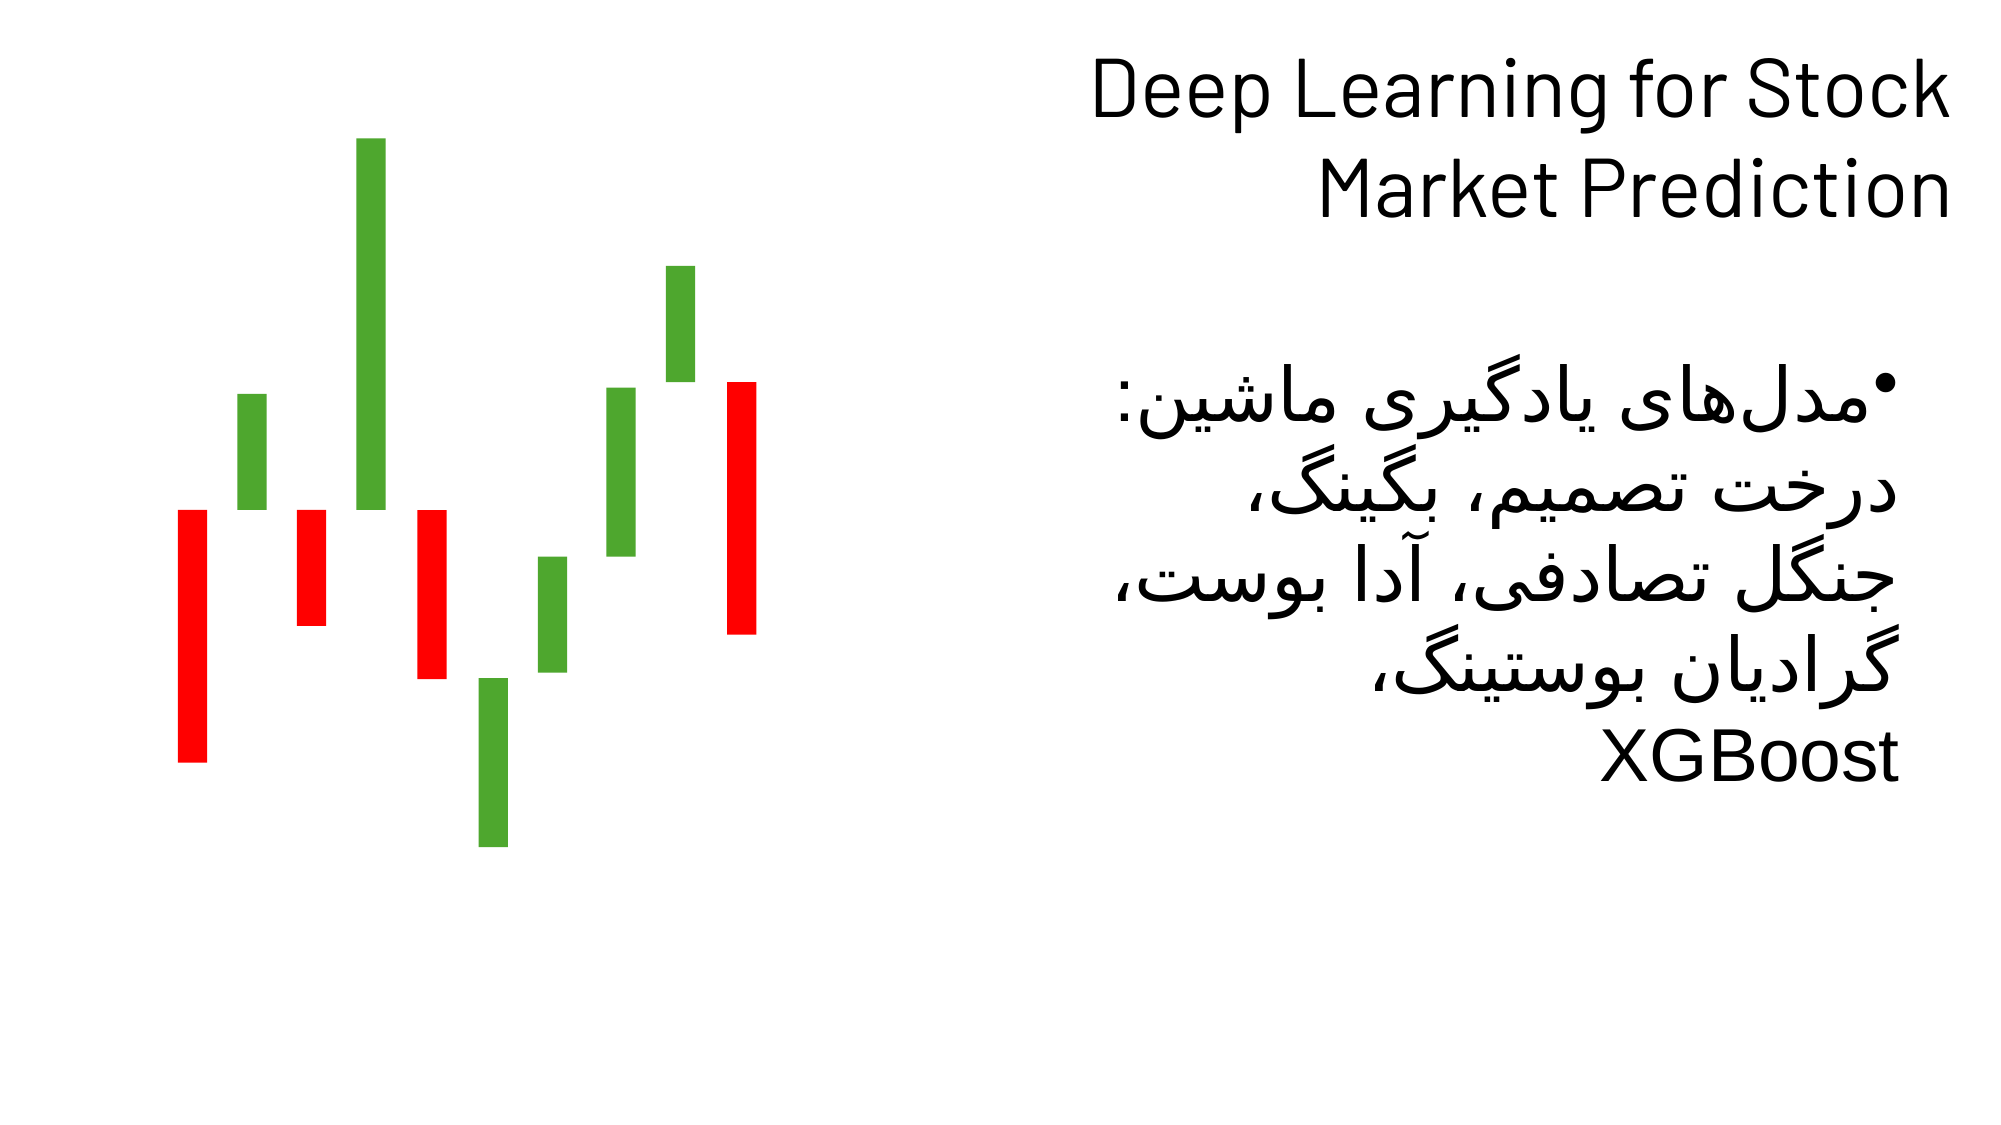

Deep Learning for Stock Market Prediction

مدل‌های یادگیری ماشین: درخت تصمیم، بگینگ، جنگل تصادفی، آدا بوست، گرادیان بوستینگ، XGBoost

مدل‌های یادگیری عمیق: شبکه‌های عصبی مصنوعی (ANN)، شبکه‌های عصبی بازگشتی (RNN)، حافظه طولانی-کوتاه مدت (LSTM)